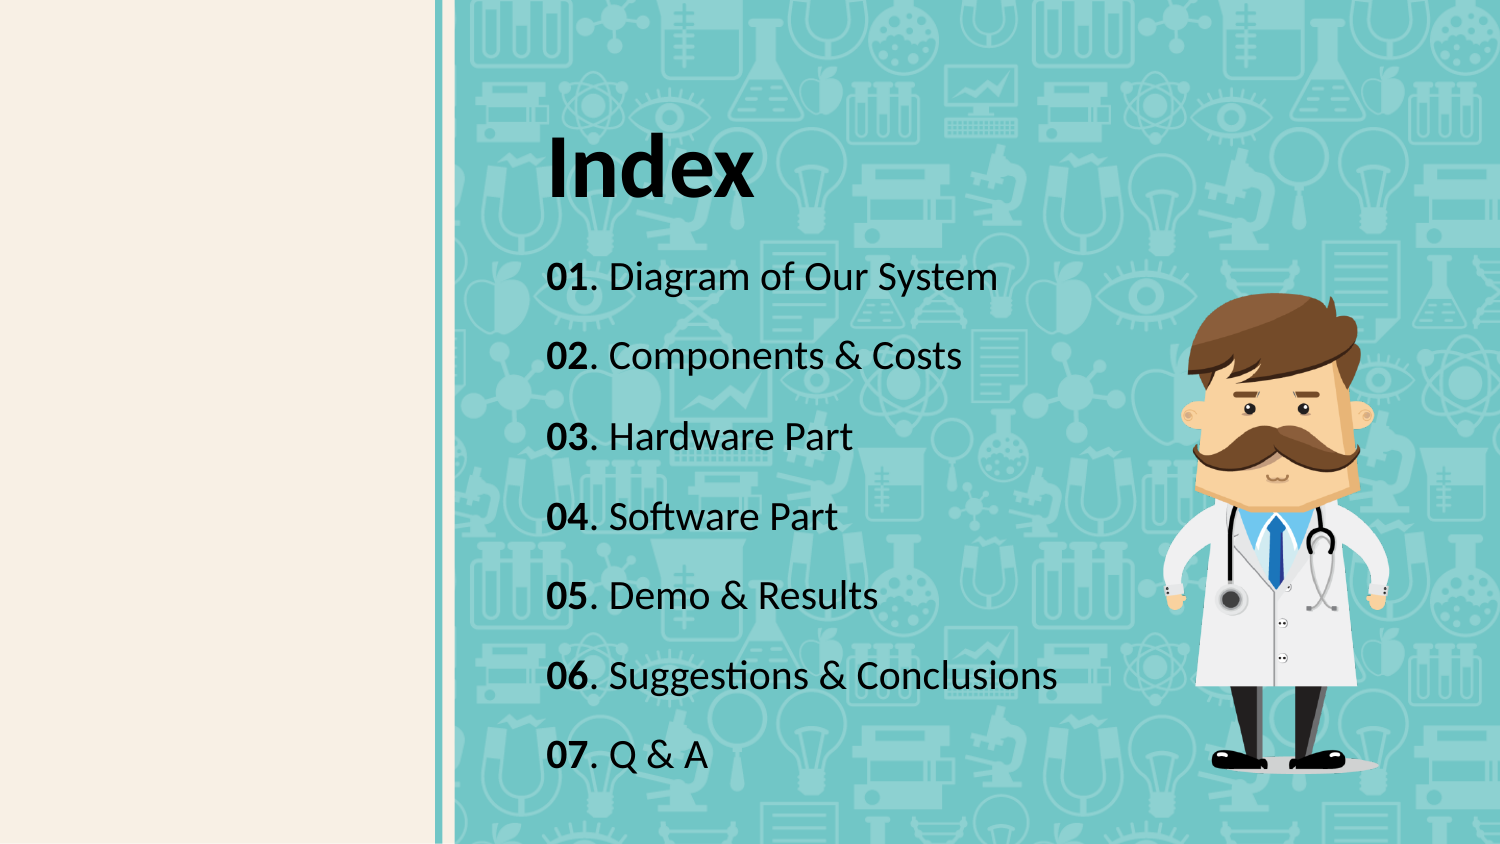

Index
01. Diagram of Our System

02. Components & Costs
03. Hardware Part
04. Software Part
05. Demo & Results

06. Suggestions & Conclusions

07. Q & A